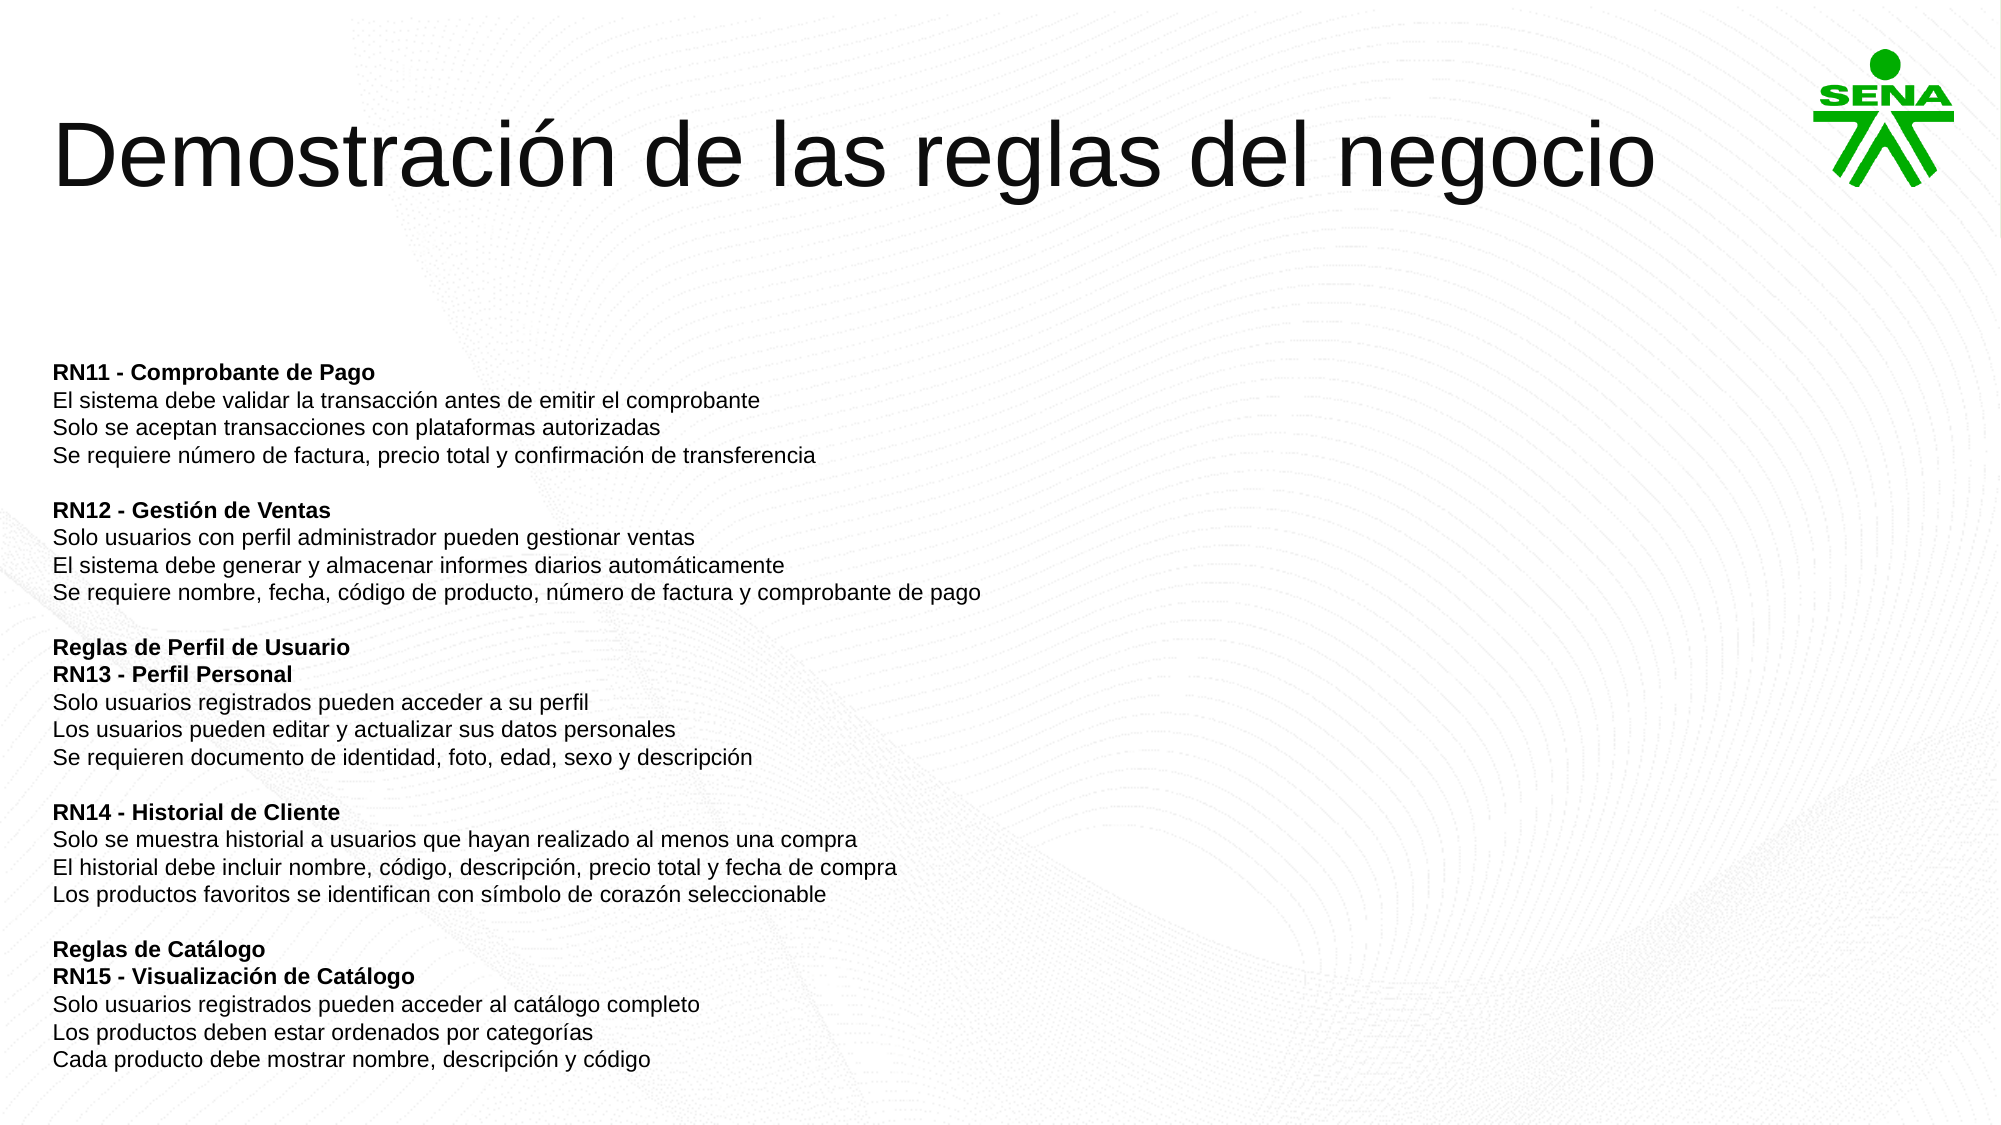

Demostración de las reglas del negocio
RN11 - Comprobante de Pago
El sistema debe validar la transacción antes de emitir el comprobante
Solo se aceptan transacciones con plataformas autorizadas
Se requiere número de factura, precio total y confirmación de transferencia

RN12 - Gestión de Ventas
Solo usuarios con perfil administrador pueden gestionar ventas
El sistema debe generar y almacenar informes diarios automáticamente
Se requiere nombre, fecha, código de producto, número de factura y comprobante de pago

Reglas de Perfil de Usuario
RN13 - Perfil Personal
Solo usuarios registrados pueden acceder a su perfil
Los usuarios pueden editar y actualizar sus datos personales
Se requieren documento de identidad, foto, edad, sexo y descripción

RN14 - Historial de Cliente
Solo se muestra historial a usuarios que hayan realizado al menos una compra
El historial debe incluir nombre, código, descripción, precio total y fecha de compra
Los productos favoritos se identifican con símbolo de corazón seleccionable

Reglas de Catálogo
RN15 - Visualización de Catálogo
Solo usuarios registrados pueden acceder al catálogo completo
Los productos deben estar ordenados por categorías
Cada producto debe mostrar nombre, descripción y código